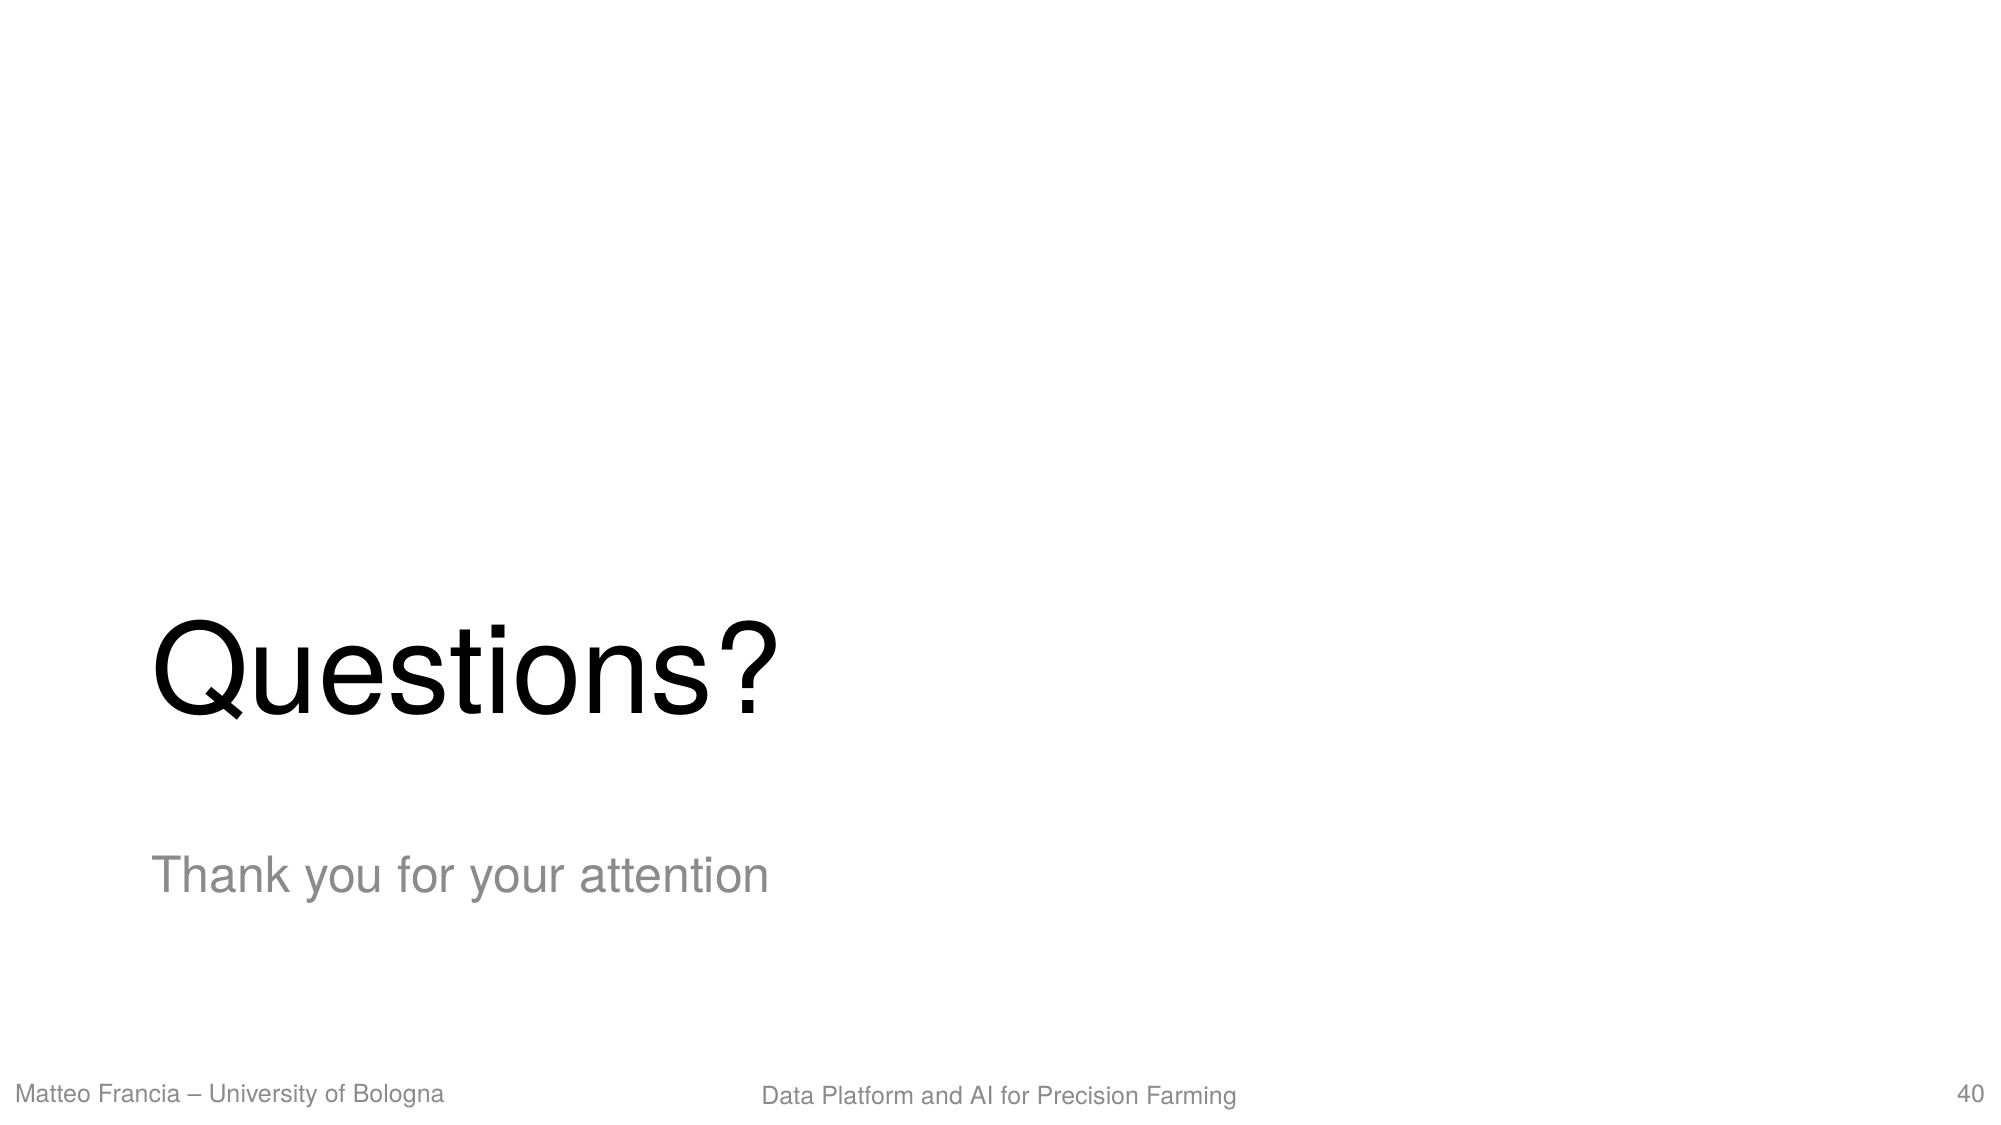

# Questions?
Thank you for your attention
40
Matteo Francia – University of Bologna